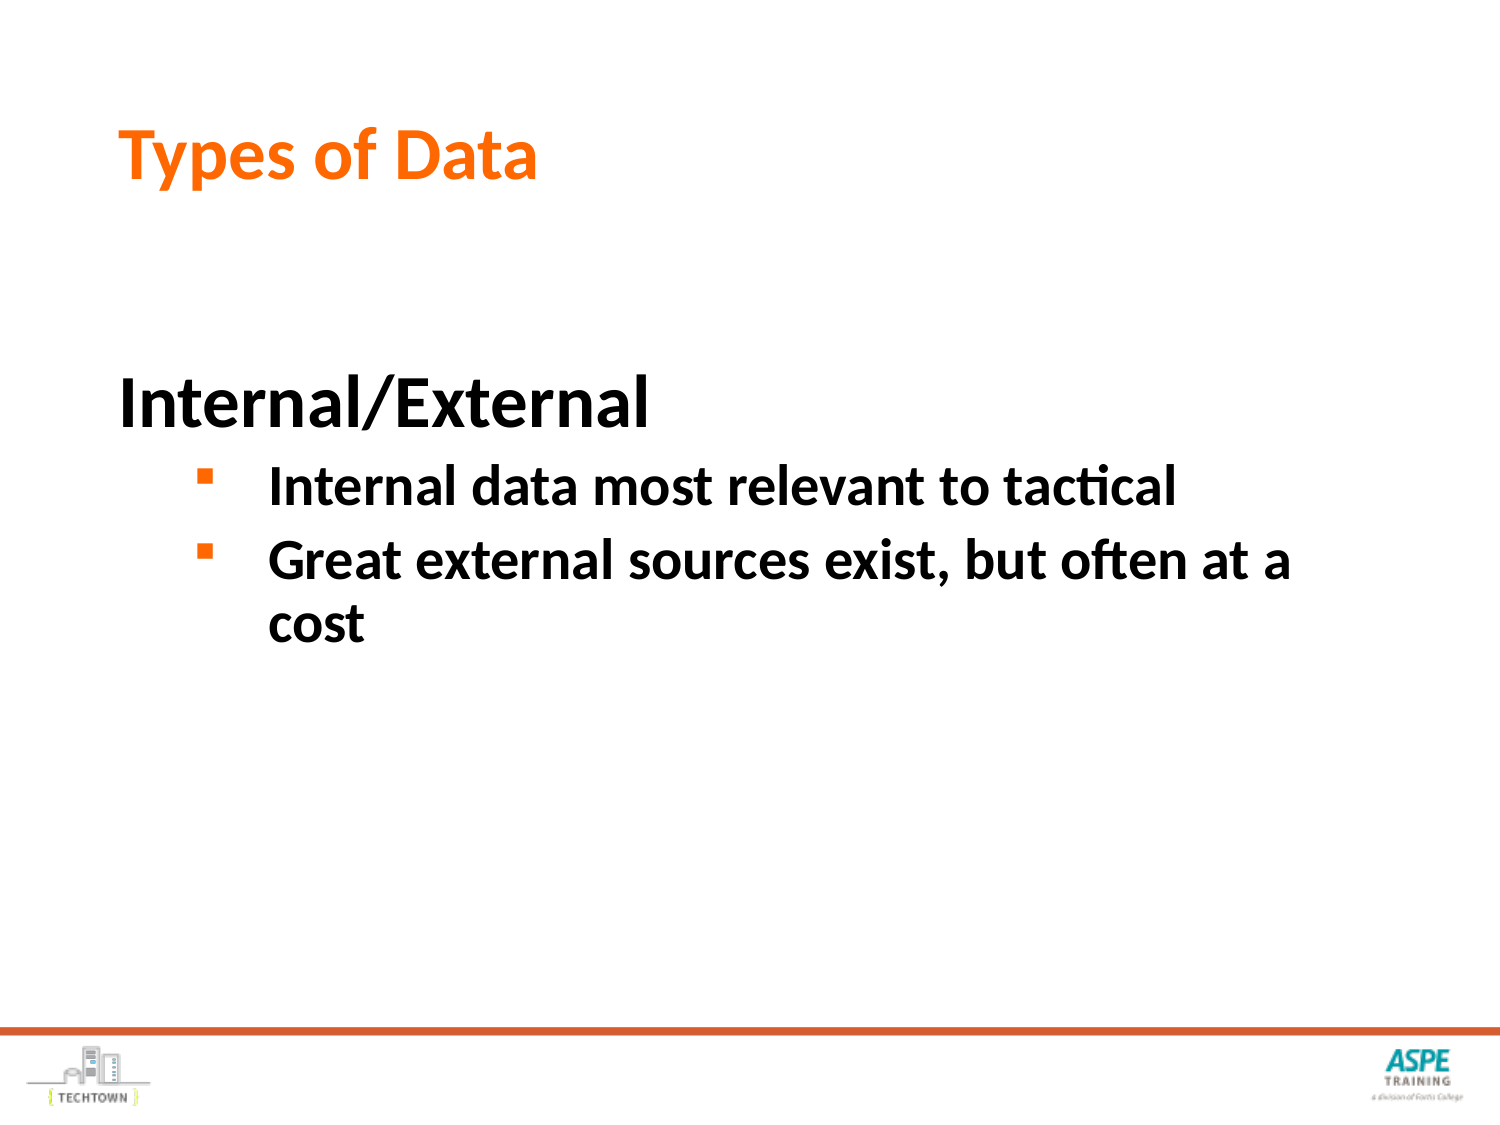

# Types of Data

Internal/External
Internal data most relevant to tactical
Great external sources exist, but often at a cost